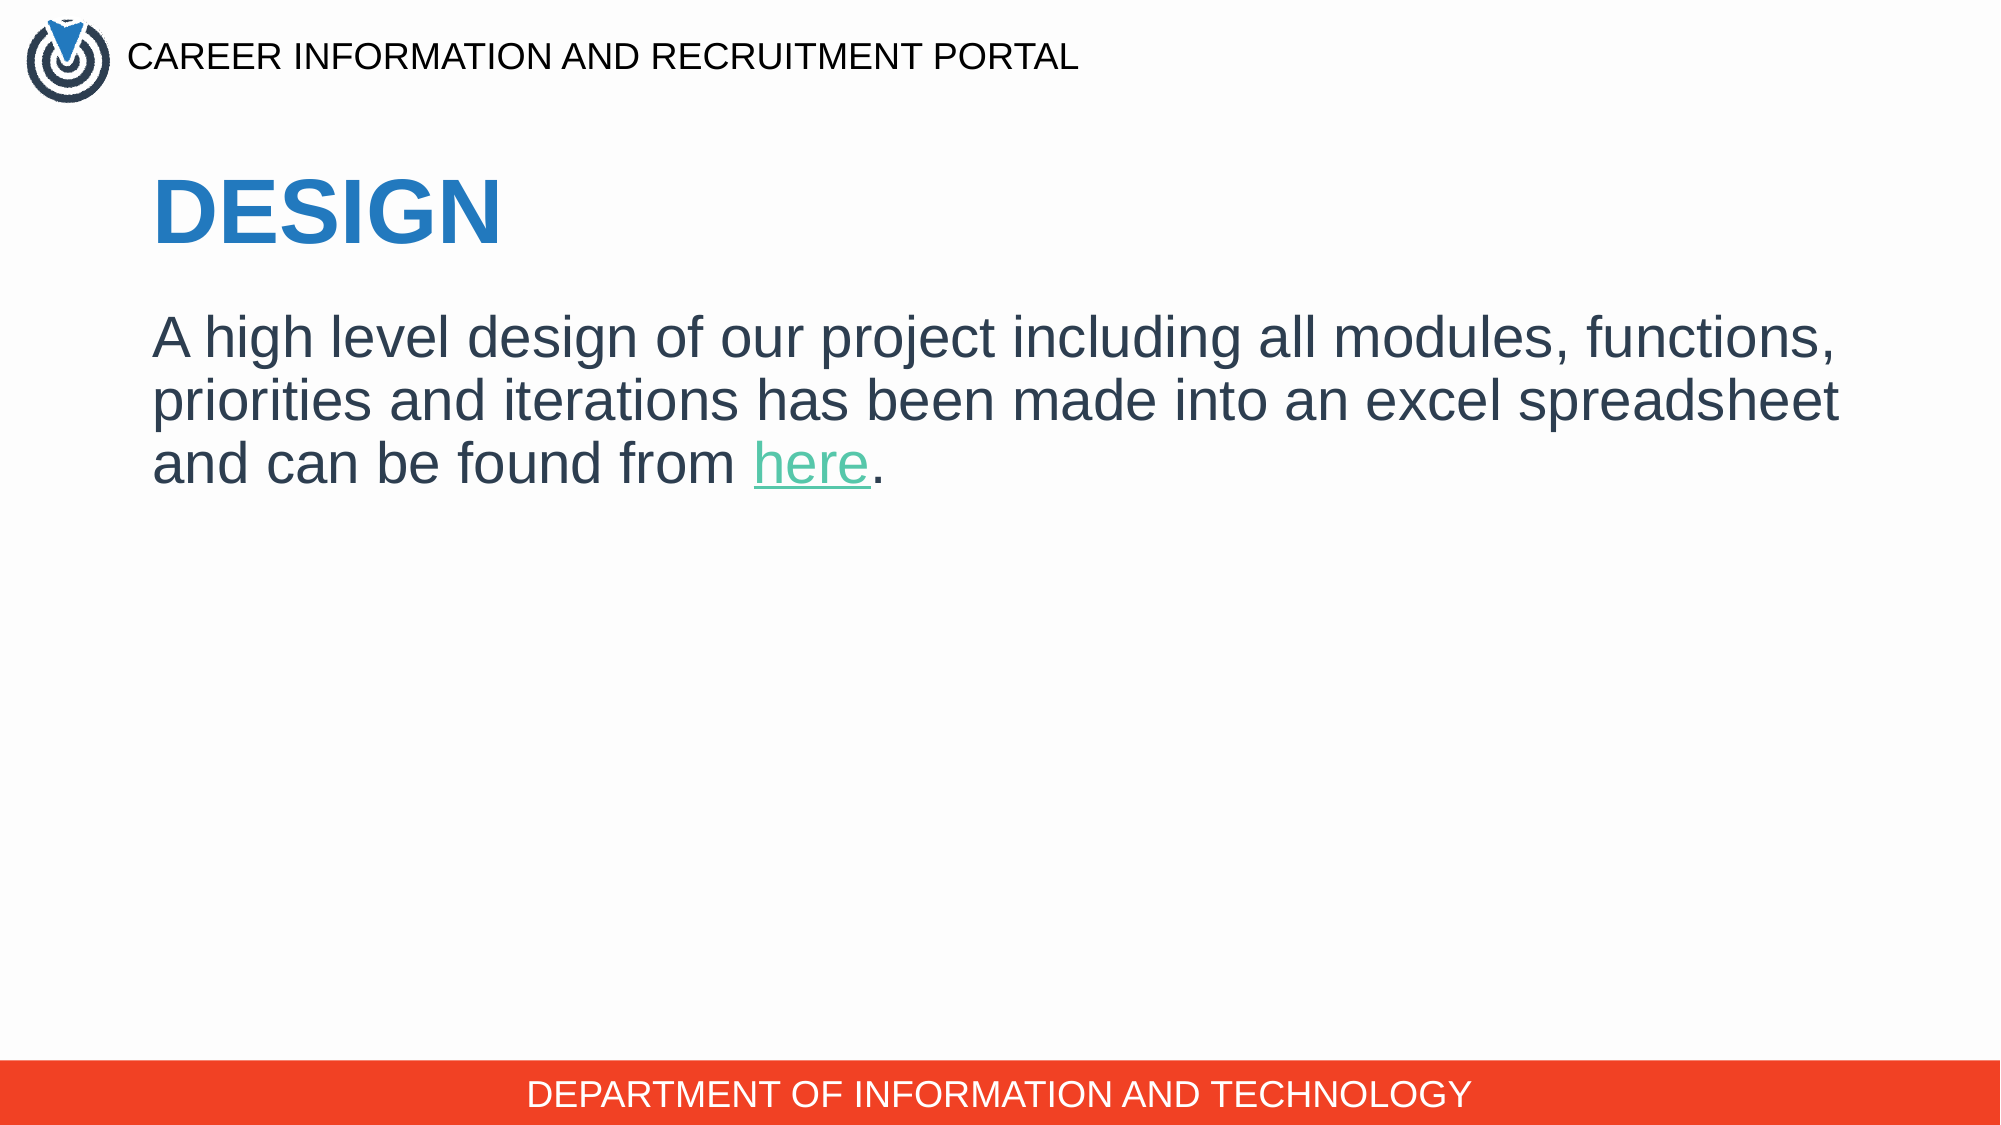

# DESIGN
A high level design of our project including all modules, functions, priorities and iterations has been made into an excel spreadsheet and can be found from here.